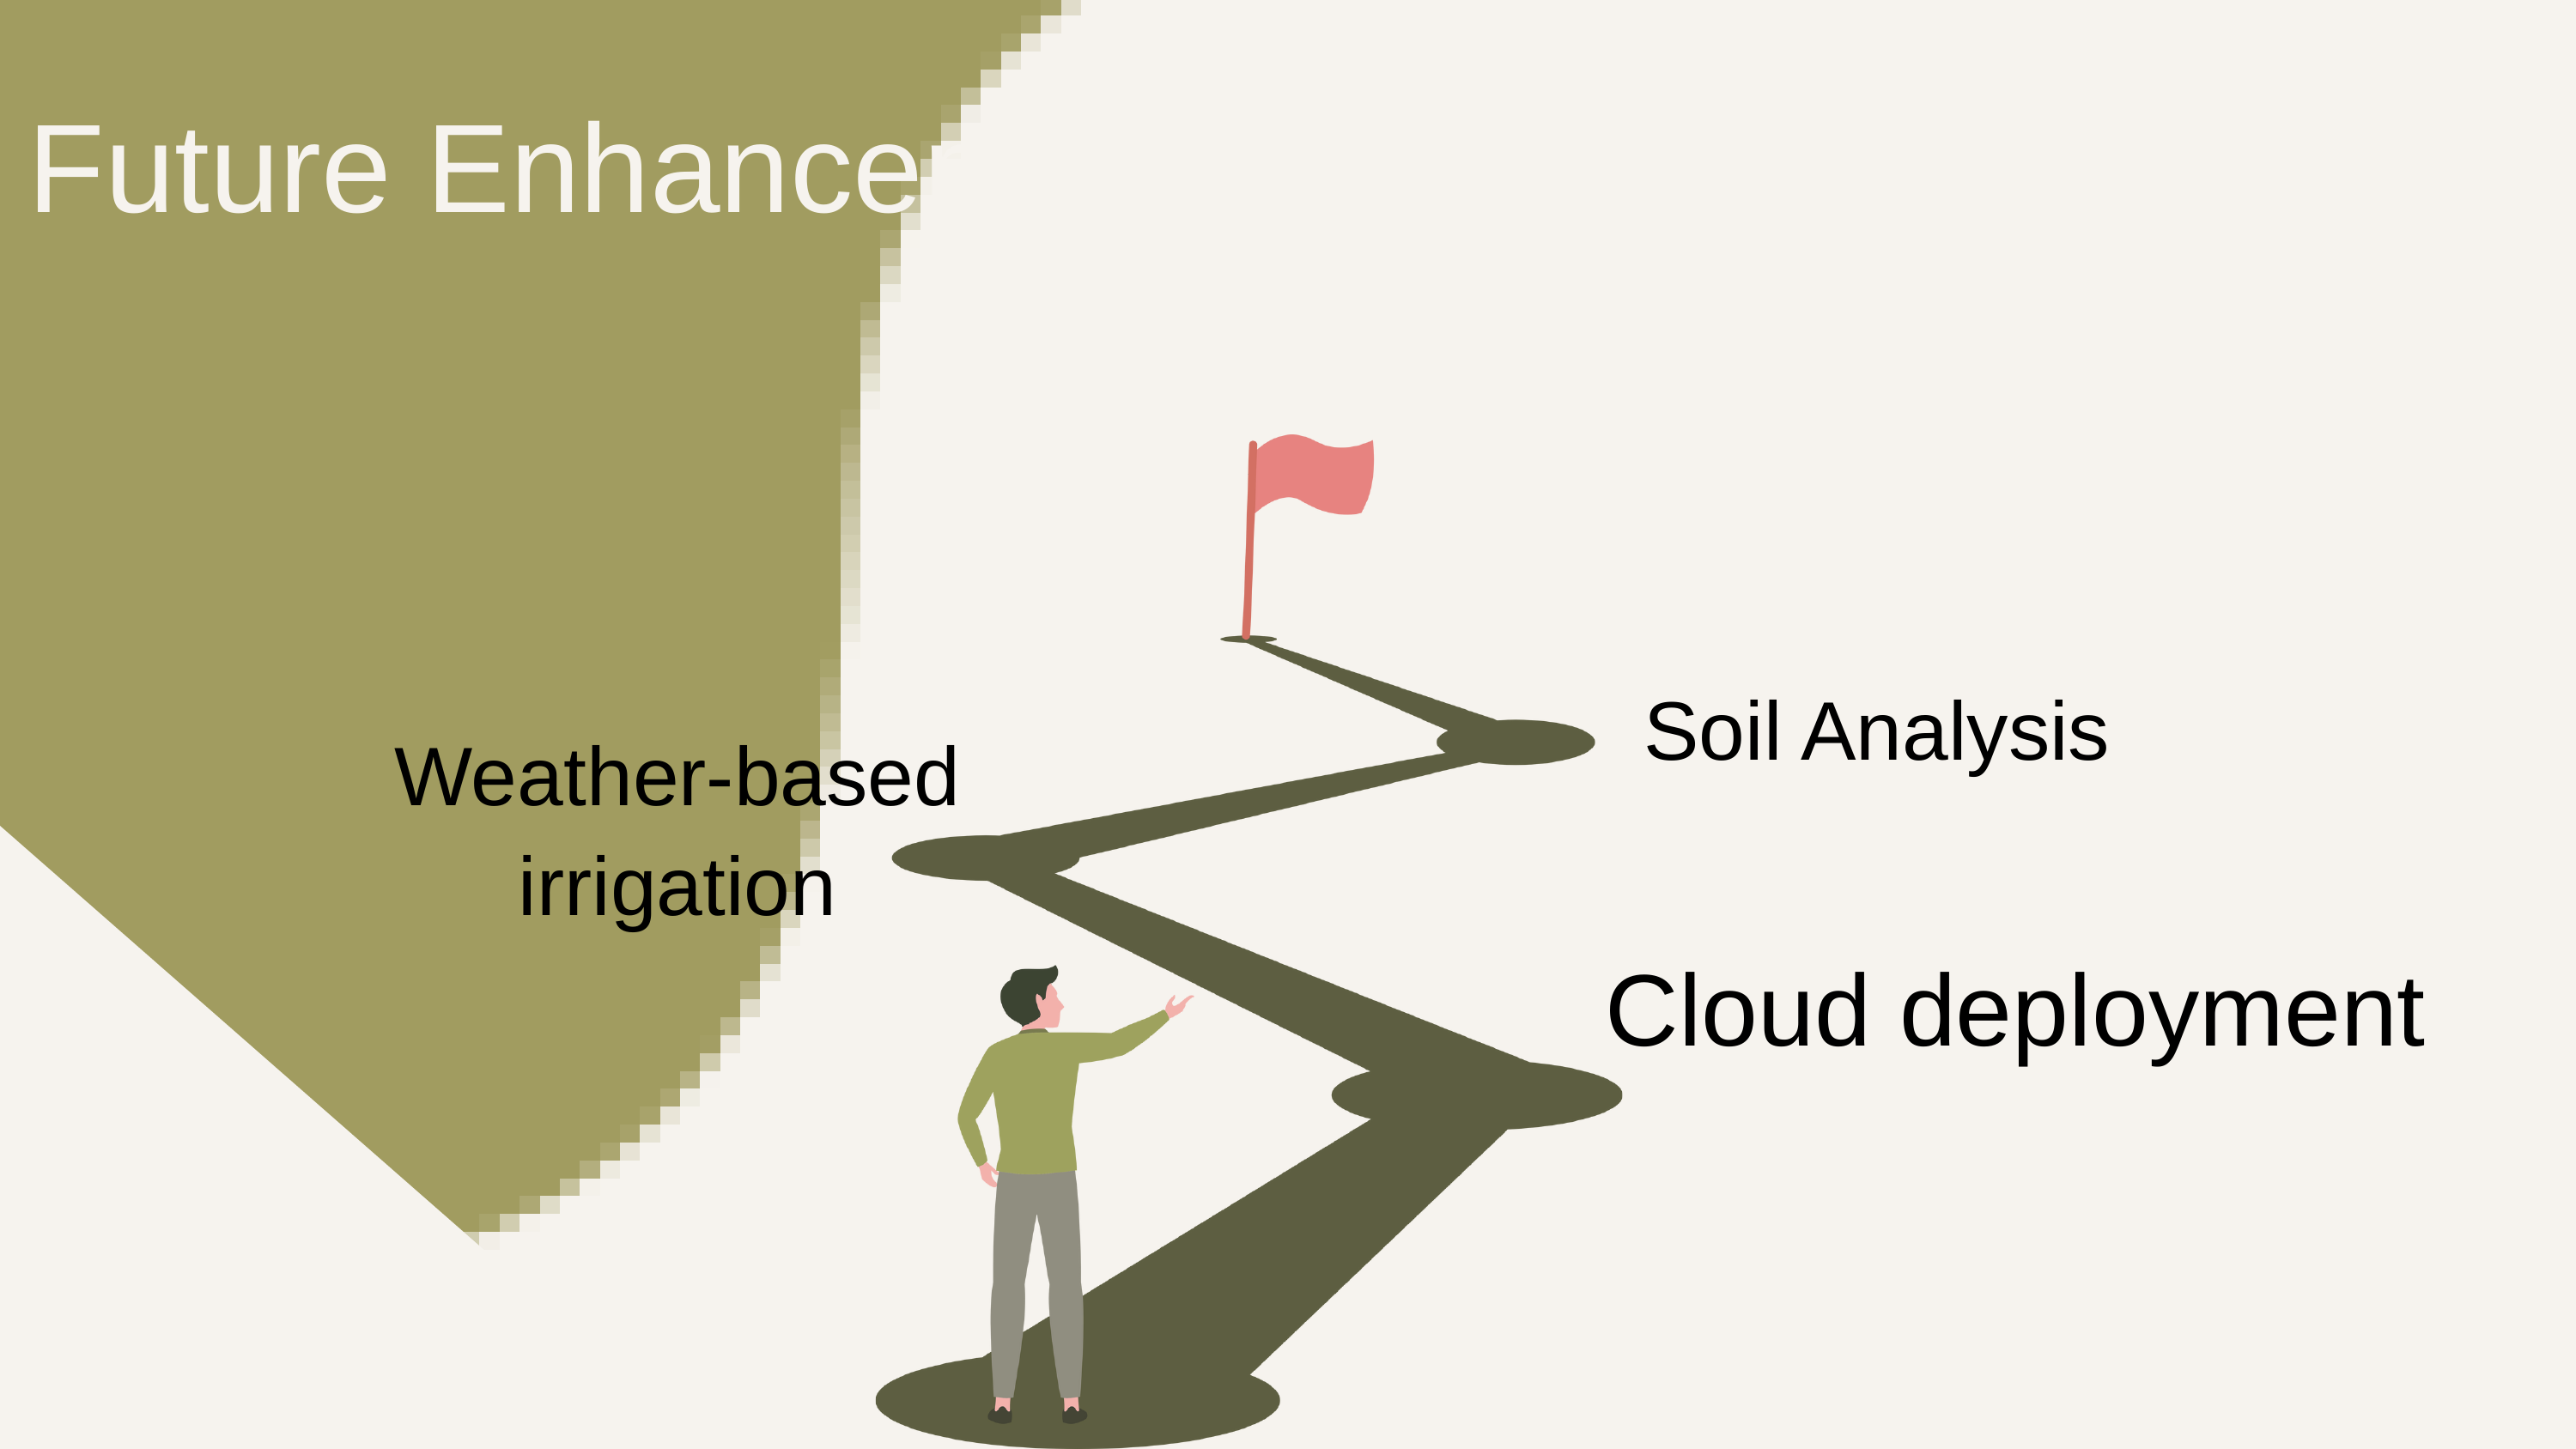

Future Enhancements

Soil Analysis
Weather-based irrigation
Cloud deployment